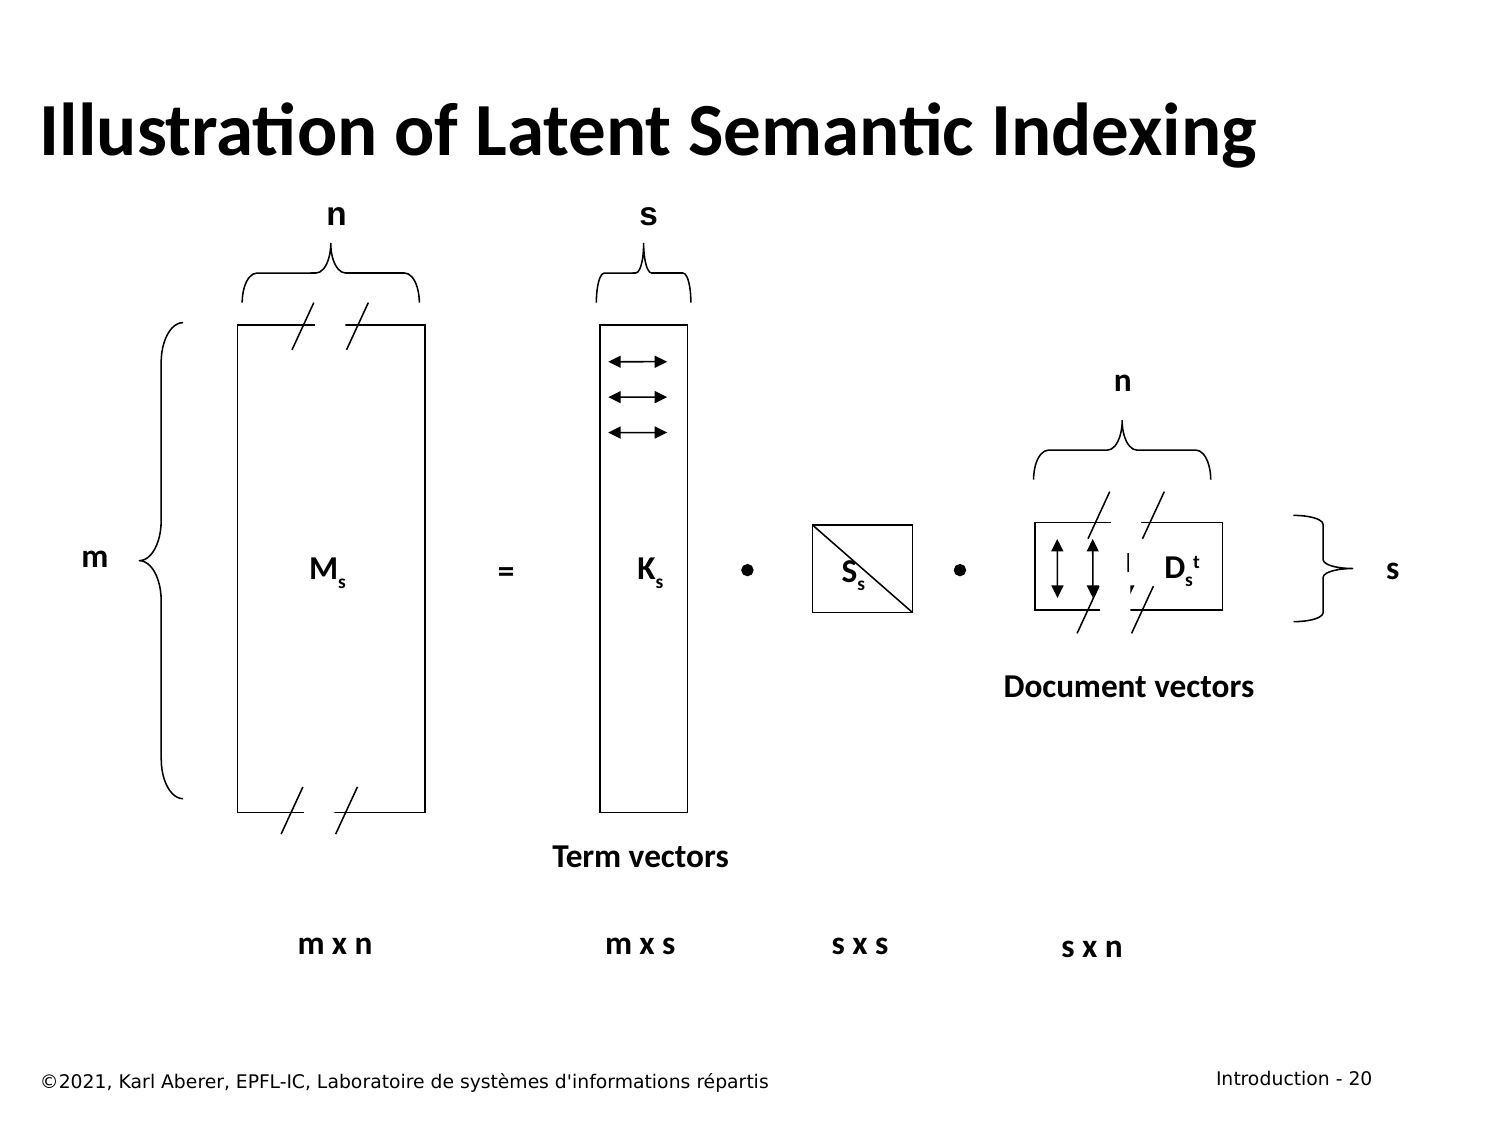

# Illustration of Latent Semantic Indexing

n
s

n

m
Dst
s
Ms
Ks

•
•
=
Ss

Document vectors

Term vectors
m x n
m x s
s x s
s x n
©2021, Karl Aberer, EPFL-IC, Laboratoire de systèmes d'informations répartis